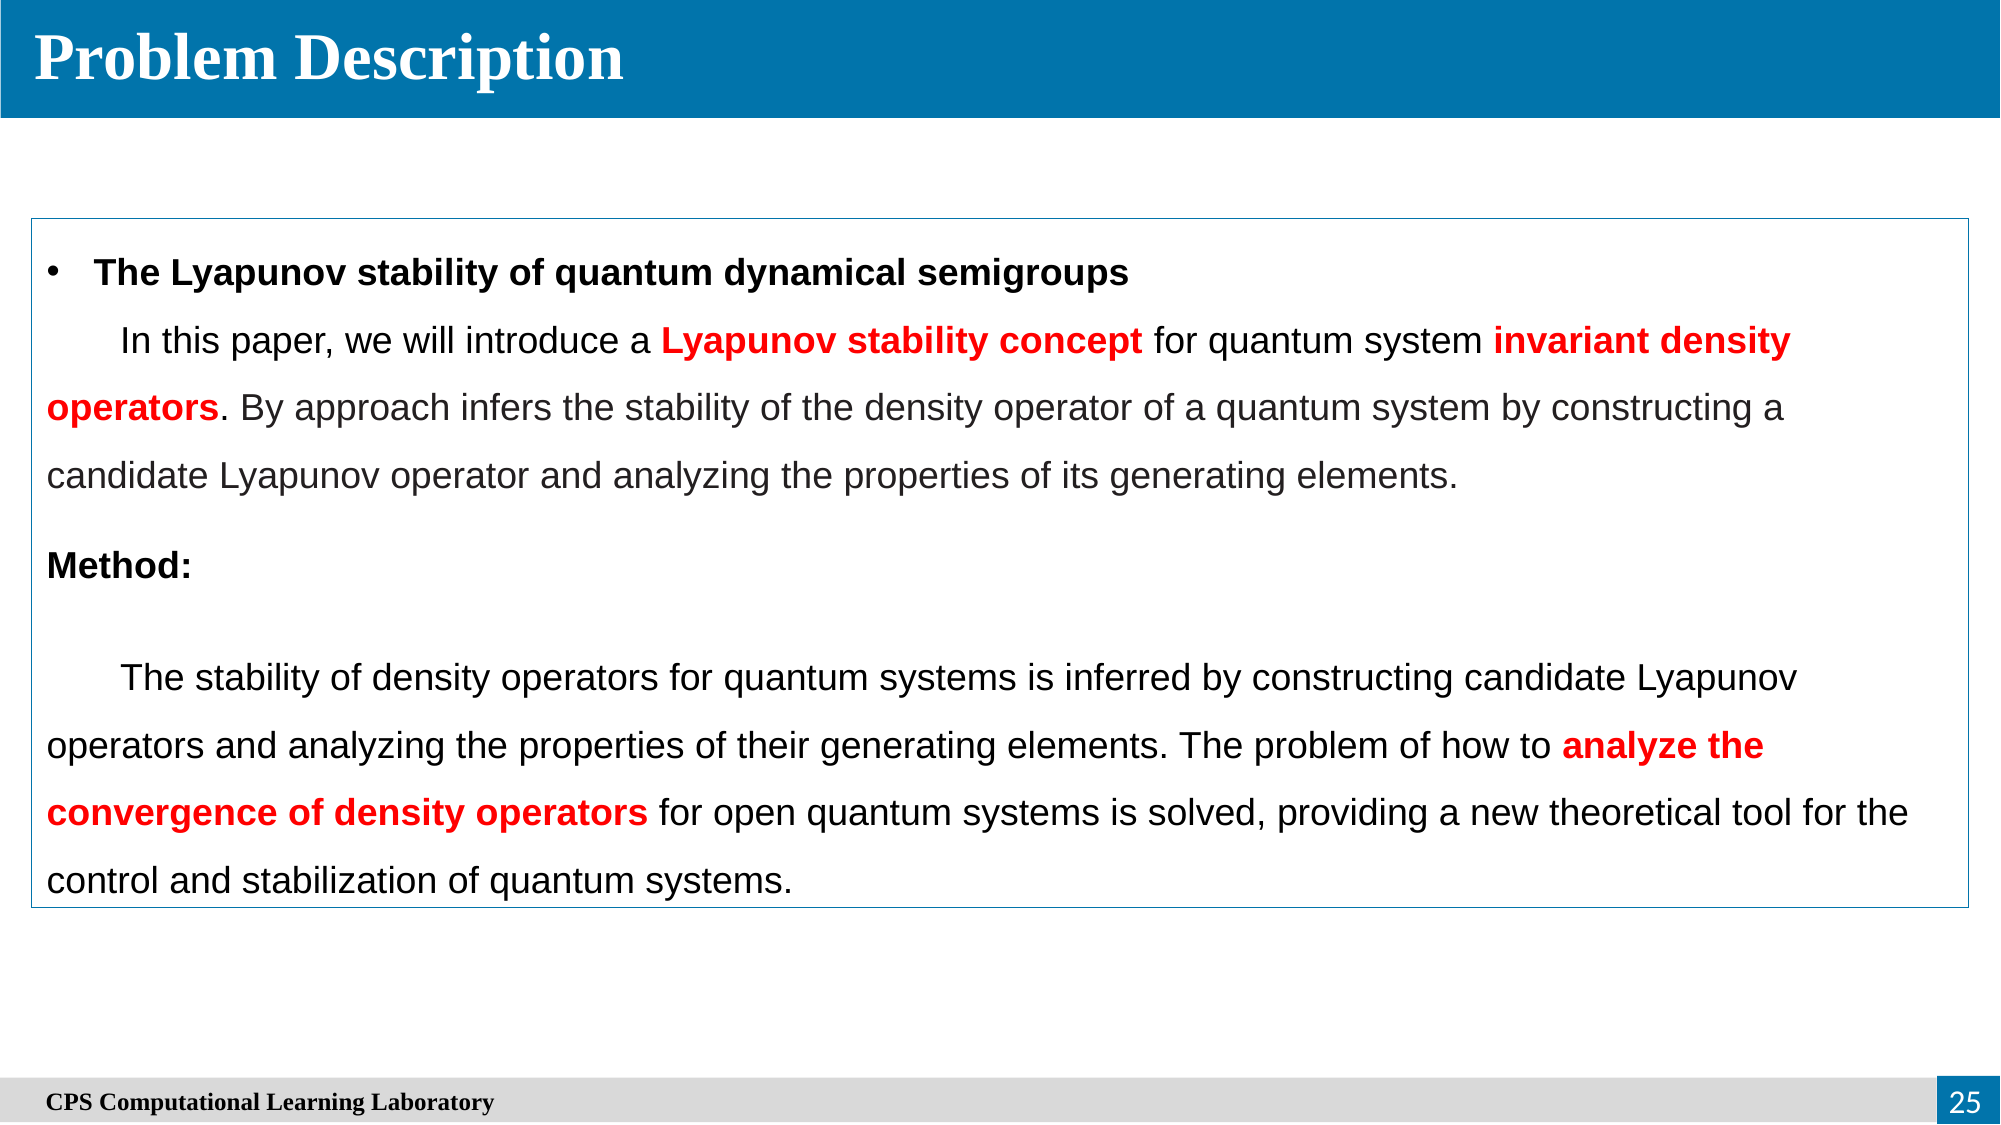

Problem Description
The Lyapunov stability of quantum dynamical semigroups
       In this paper, we will introduce a Lyapunov stability concept for quantum system invariant density operators. By approach infers the stability of the density operator of a quantum system by constructing a candidate Lyapunov operator and analyzing the properties of its generating elements.

Method:

       The stability of density operators for quantum systems is inferred by constructing candidate Lyapunov operators and analyzing the properties of their generating elements. The problem of how to analyze the convergence of density operators for open quantum systems is solved, providing a new theoretical tool for the control and stabilization of quantum systems.
25
　CPS Computational Learning Laboratory